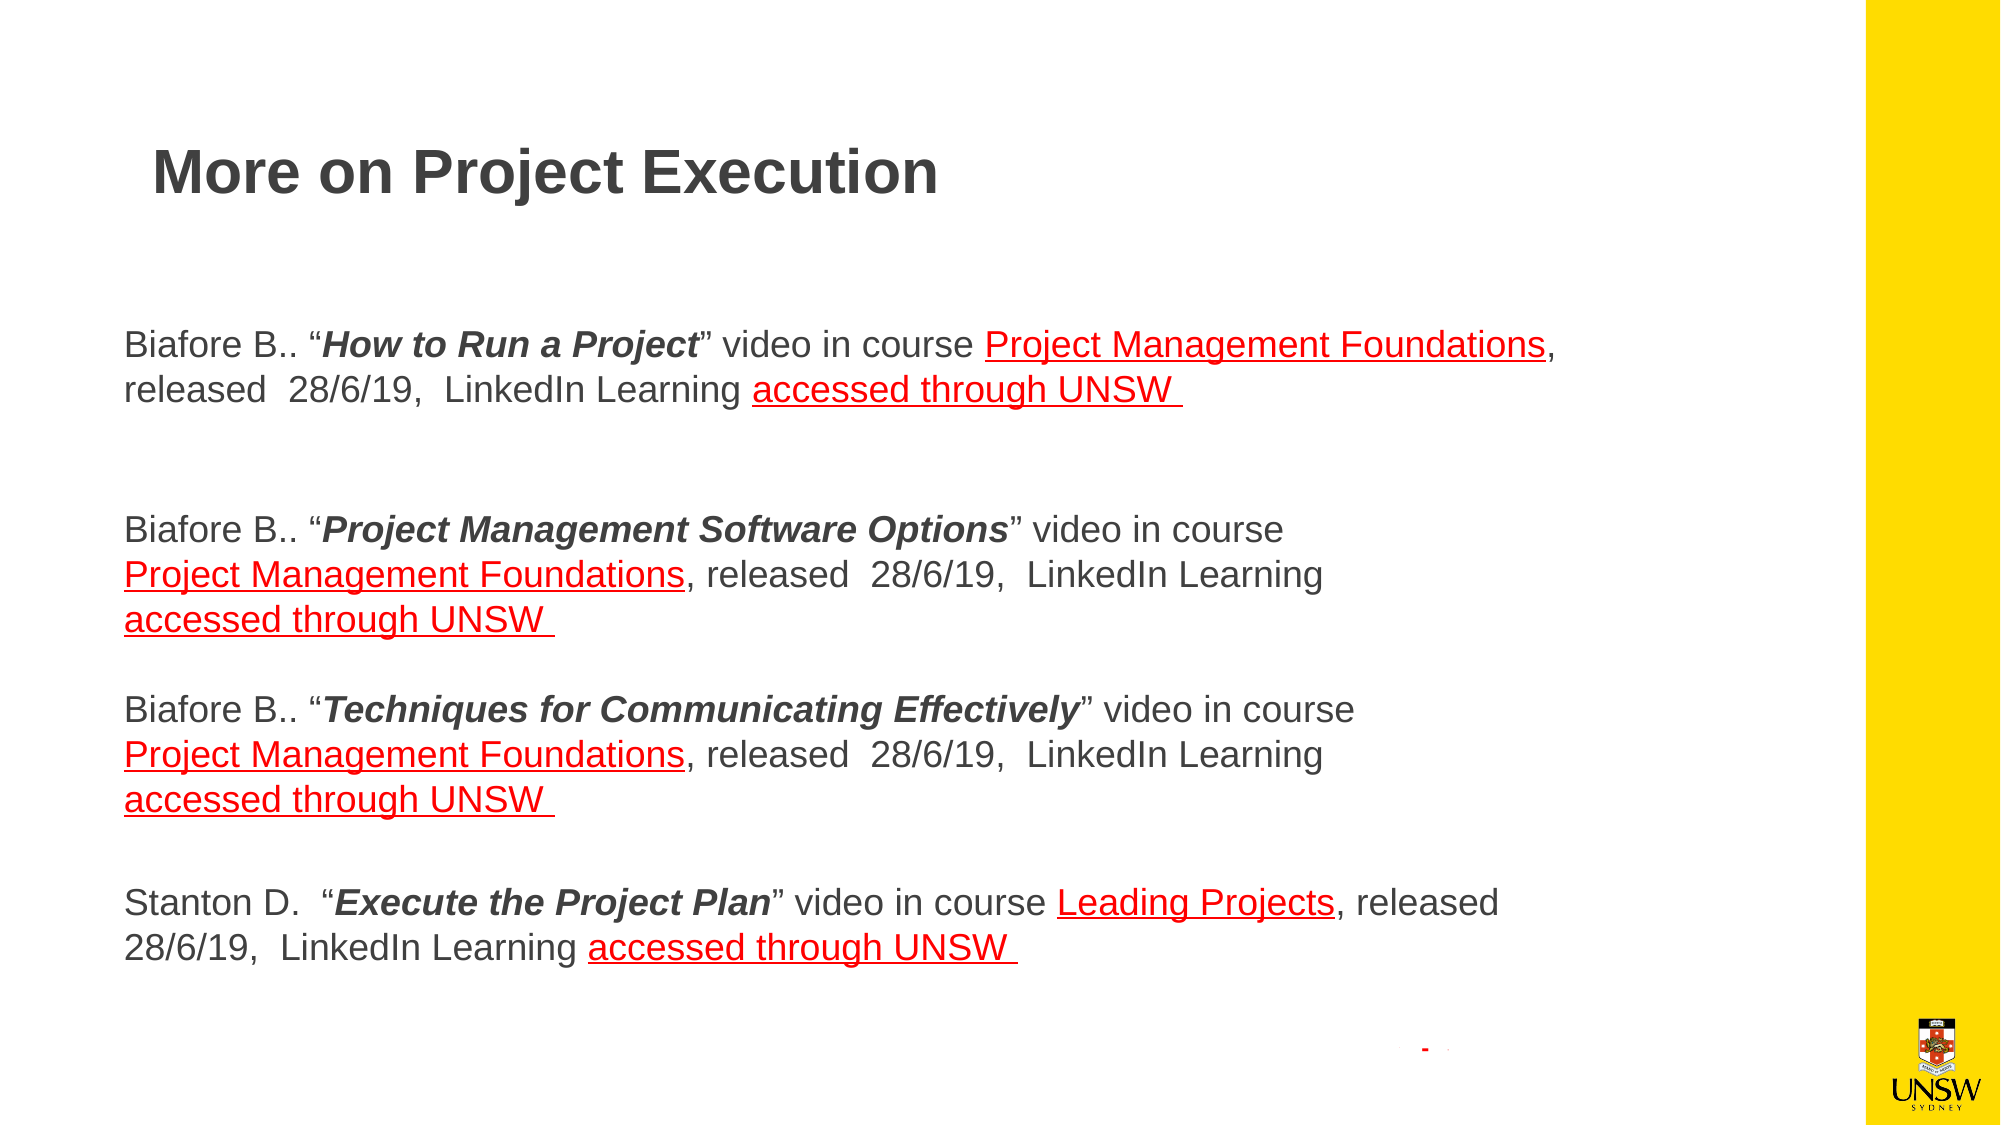

# More on Project Execution
Biafore B.. “How to Run a Project” video in course Project Management Foundations, released  28/6/19,  LinkedIn Learning accessed through UNSW
Biafore B.. “Project Management Software Options” video in course Project Management Foundations, released  28/6/19,  LinkedIn Learning accessed through UNSW
Biafore B.. “Techniques for Communicating Effectively” video in course Project Management Foundations, released  28/6/19,  LinkedIn Learning accessed through UNSW
Stanton D.  “Execute the Project Plan” video in course Leading Projects, released  28/6/19,  LinkedIn Learning accessed through UNSW
-
-
-